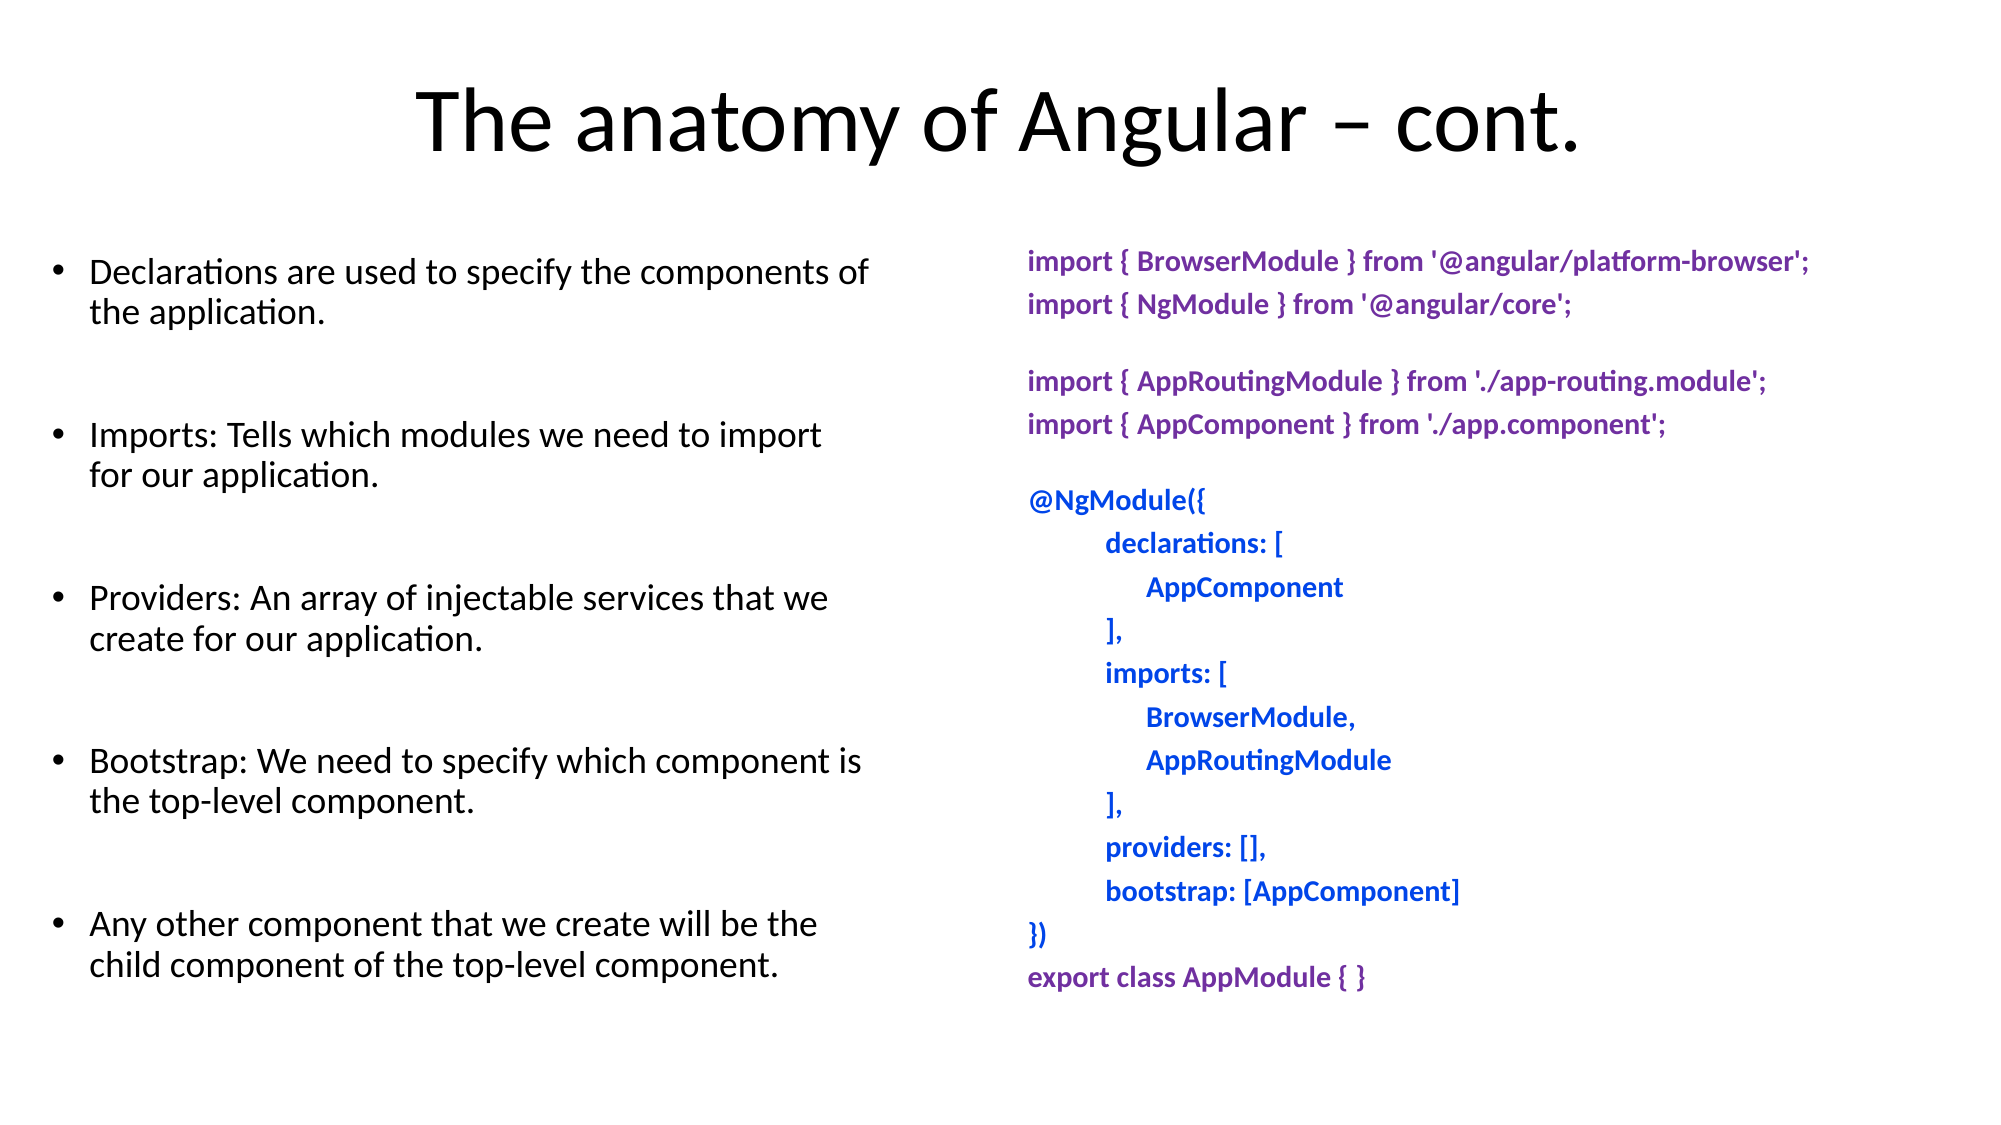

# The anatomy of Angular – cont.

Declarations are used to specify the components of the application.

Imports: Tells which modules we need to import for our application.

Providers: An array of injectable services that we create for our application.

Bootstrap: We need to specify which component is the top-level component.

Any other component that we create will be the child component of the top-level component.

import { BrowserModule } from '@angular/platform-browser';
import { NgModule } from '@angular/core';
import { AppRoutingModule } from './app-routing.module';
import { AppComponent } from './app.component';
@NgModule({
	declarations: [
	      AppComponent
	],
	imports: [
	      BrowserModule,
	      AppRoutingModule
	],
	providers: [],
	bootstrap: [AppComponent]
})
export class AppModule { }